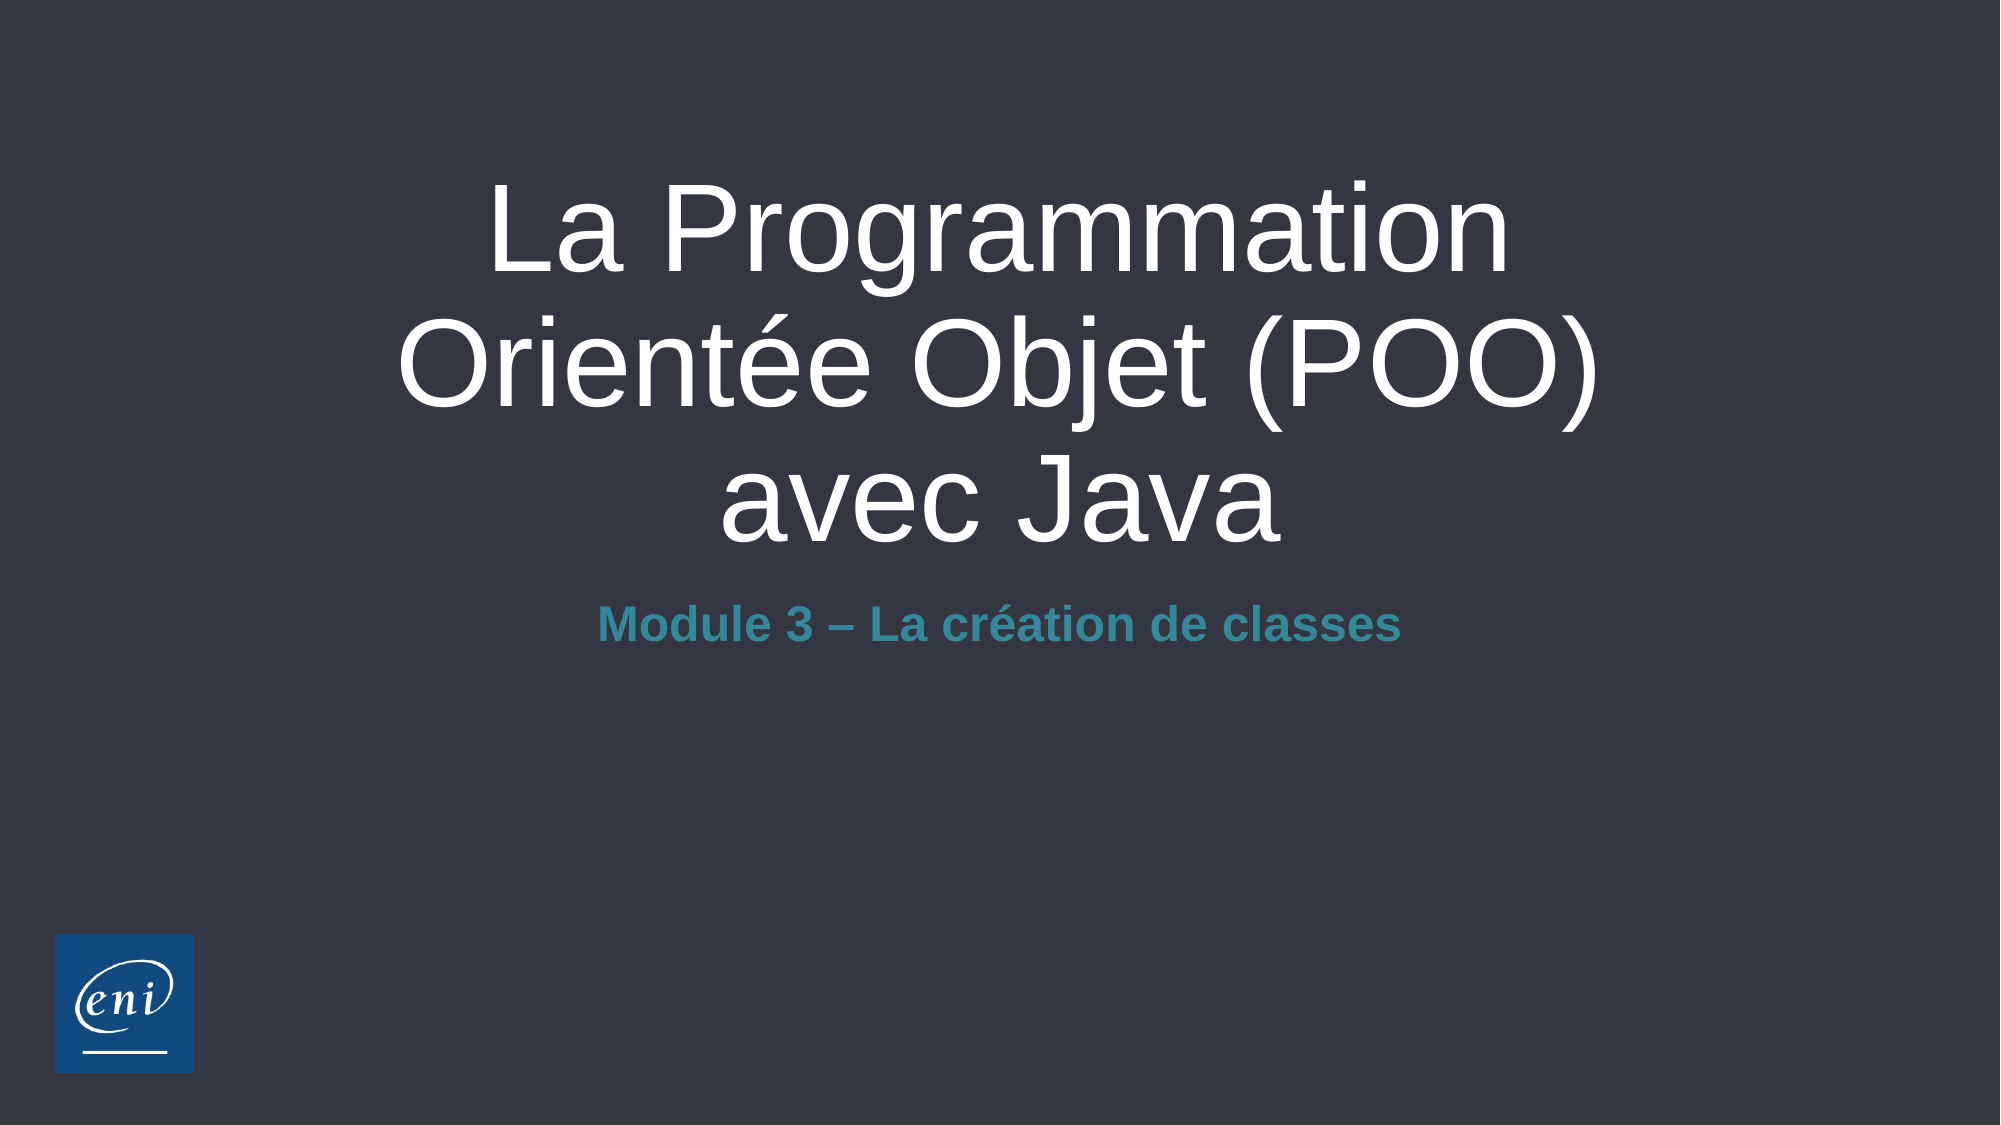

# La Programmation Orientée Objet (POO) avec Java
Module 3 – La création de classes